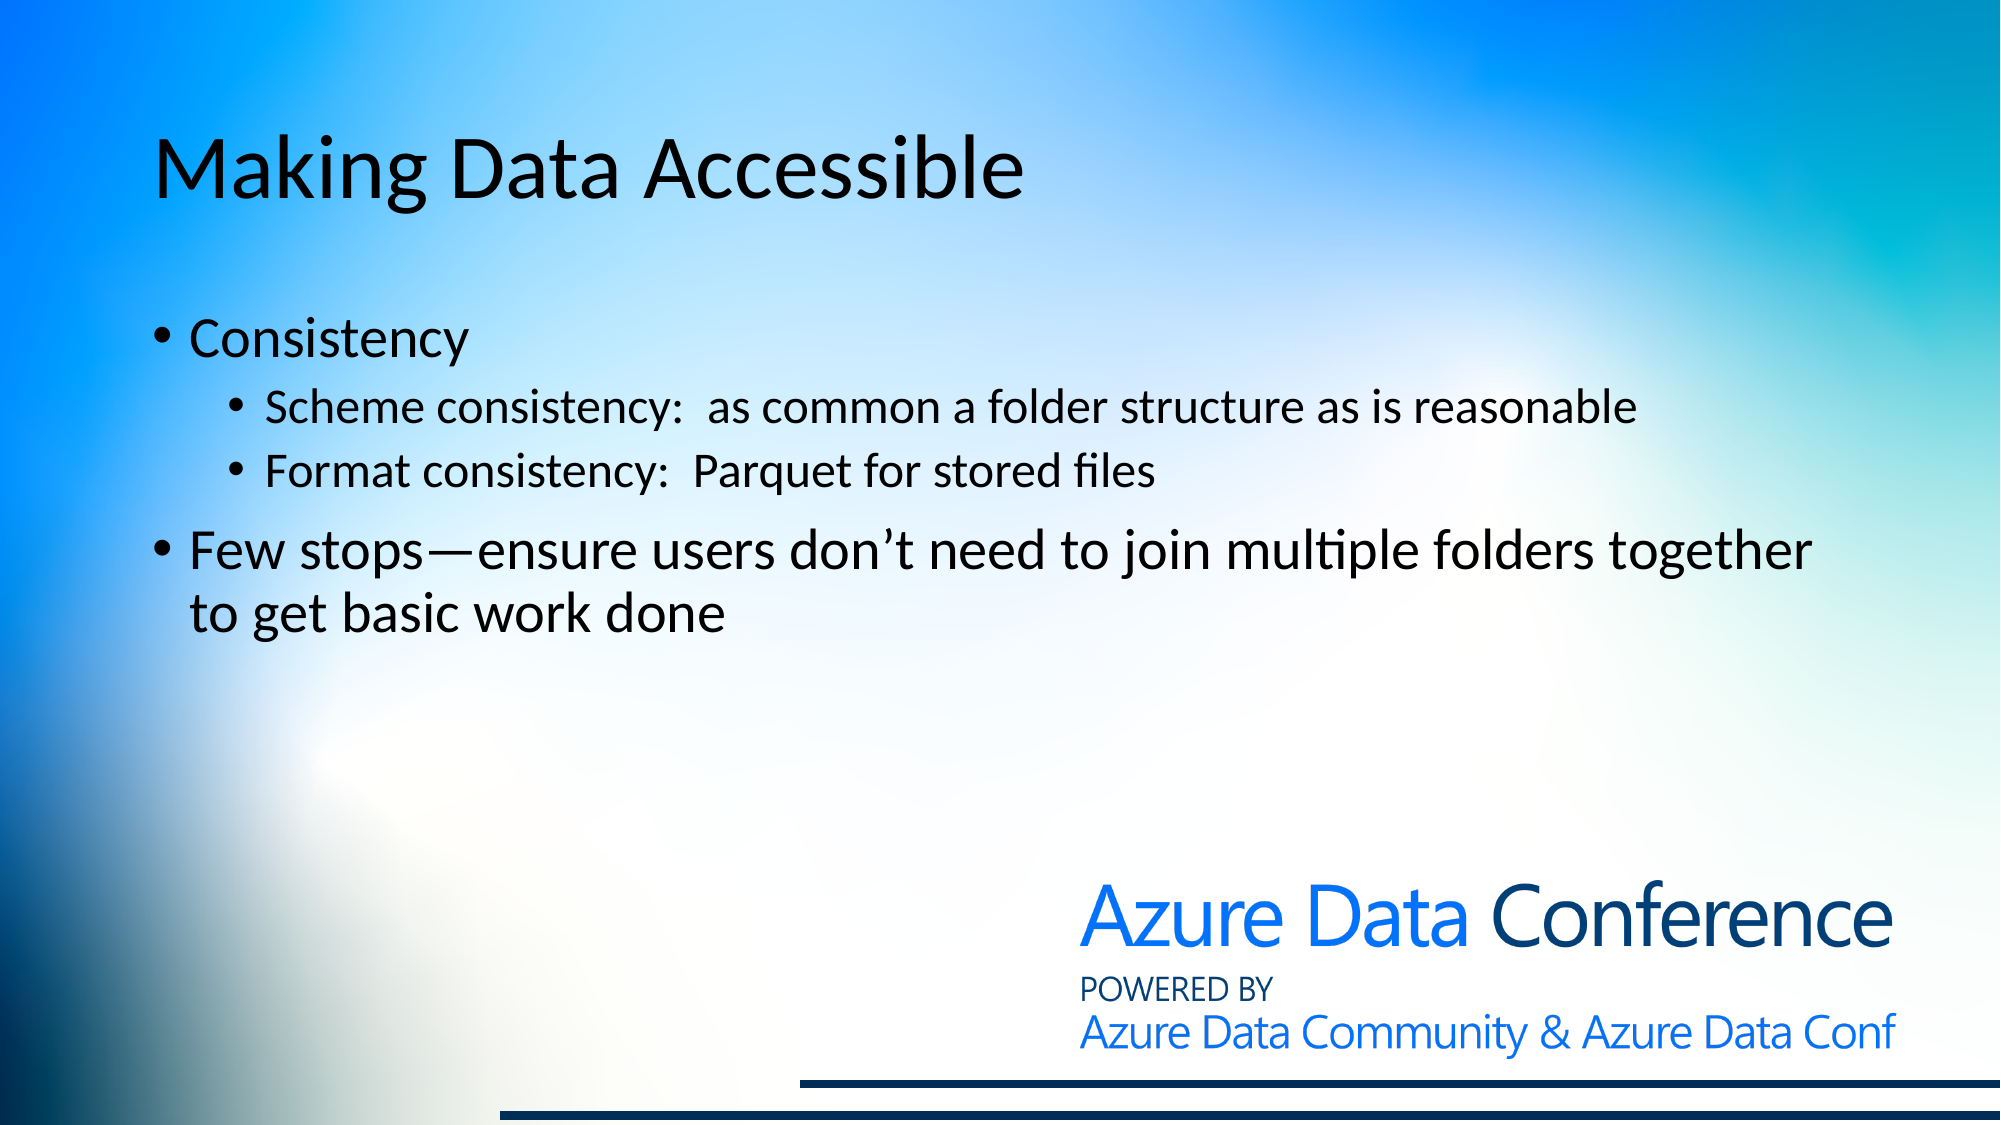

# Making Data Accessible
Consistency
Scheme consistency:  as common a folder structure as is reasonable
Format consistency:  Parquet for stored files
Few stops—ensure users don’t need to join multiple folders together to get basic work done